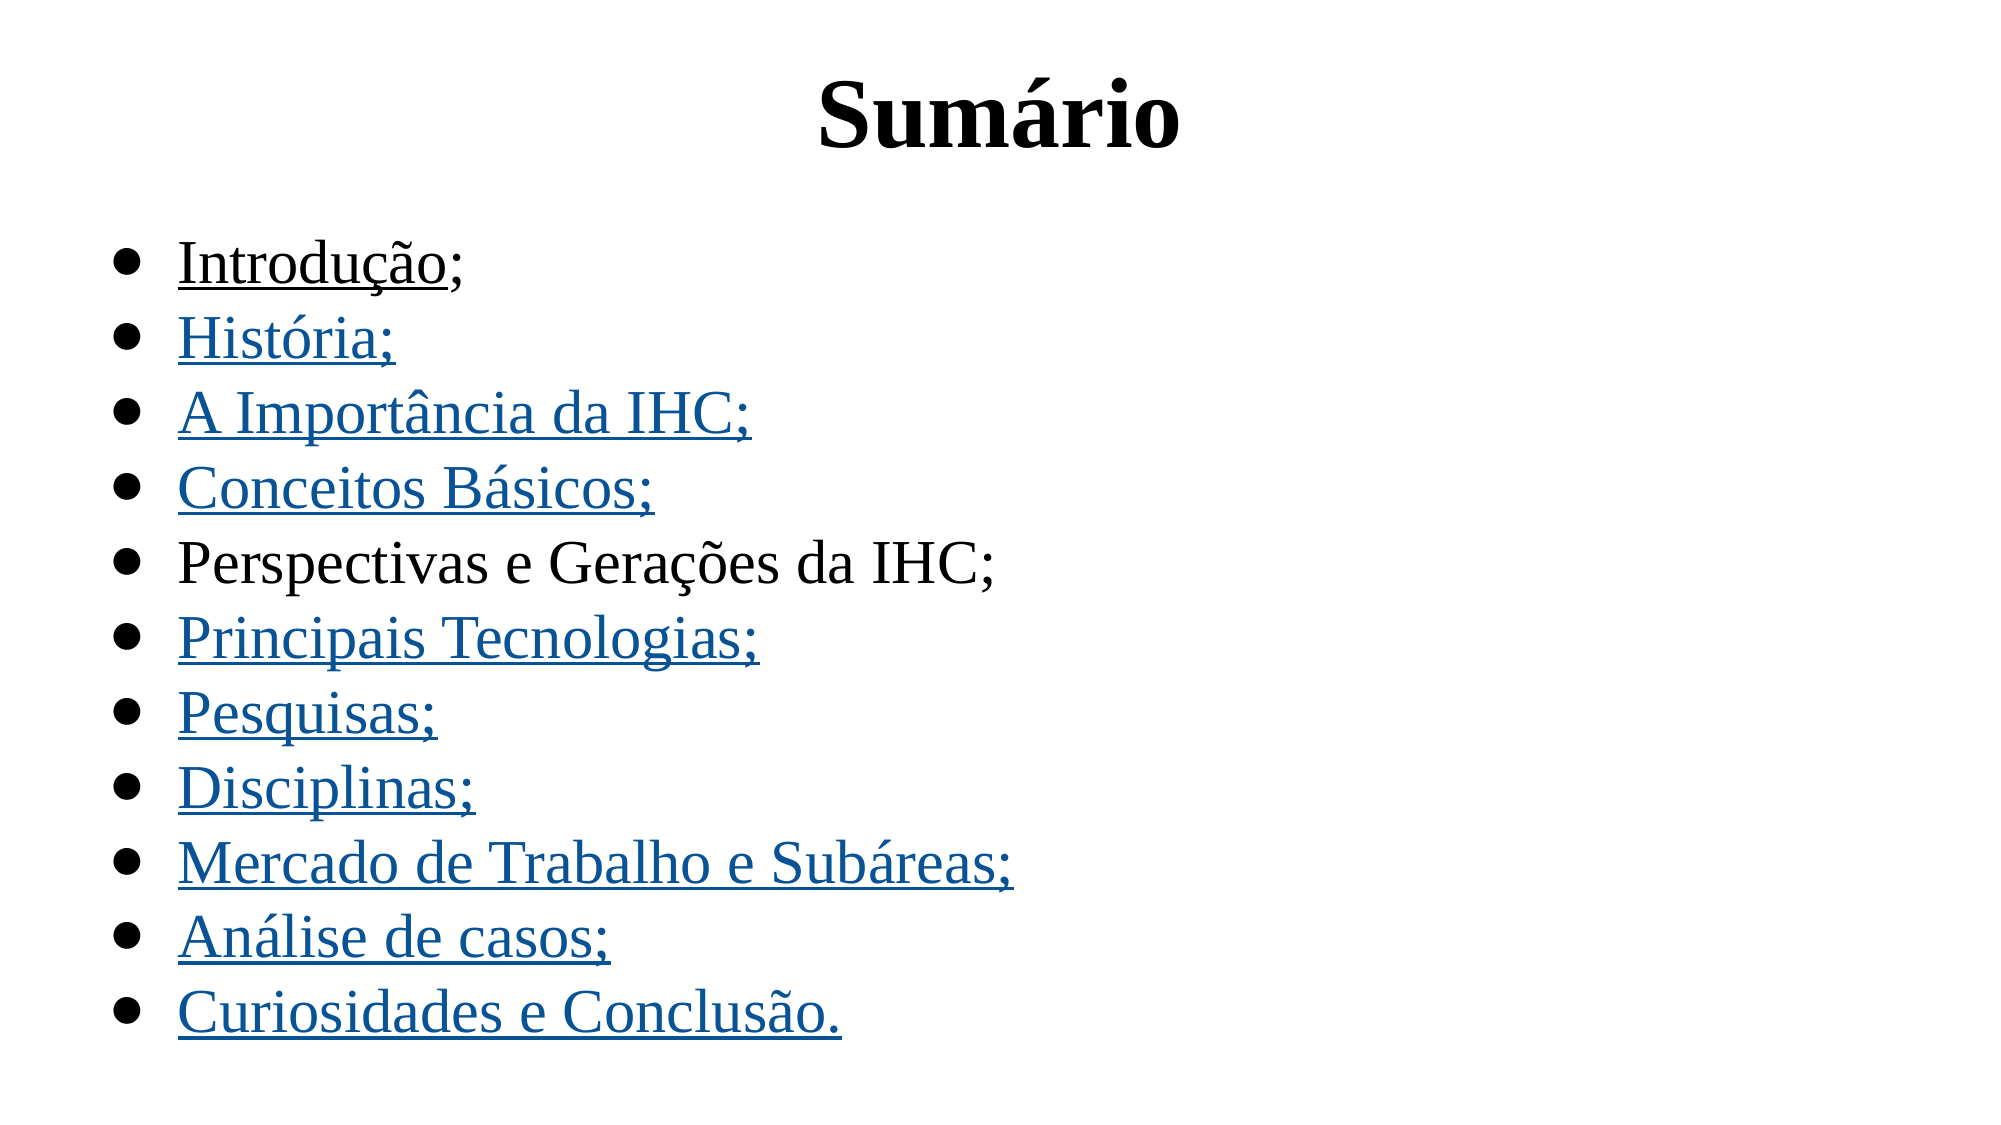

# Sumário
Introdução;
História;
A Importância da IHC;
Conceitos Básicos;
Perspectivas e Gerações da IHC;
Principais Tecnologias;
Pesquisas;
Disciplinas;
Mercado de Trabalho e Subáreas;
Análise de casos;
Curiosidades e Conclusão.